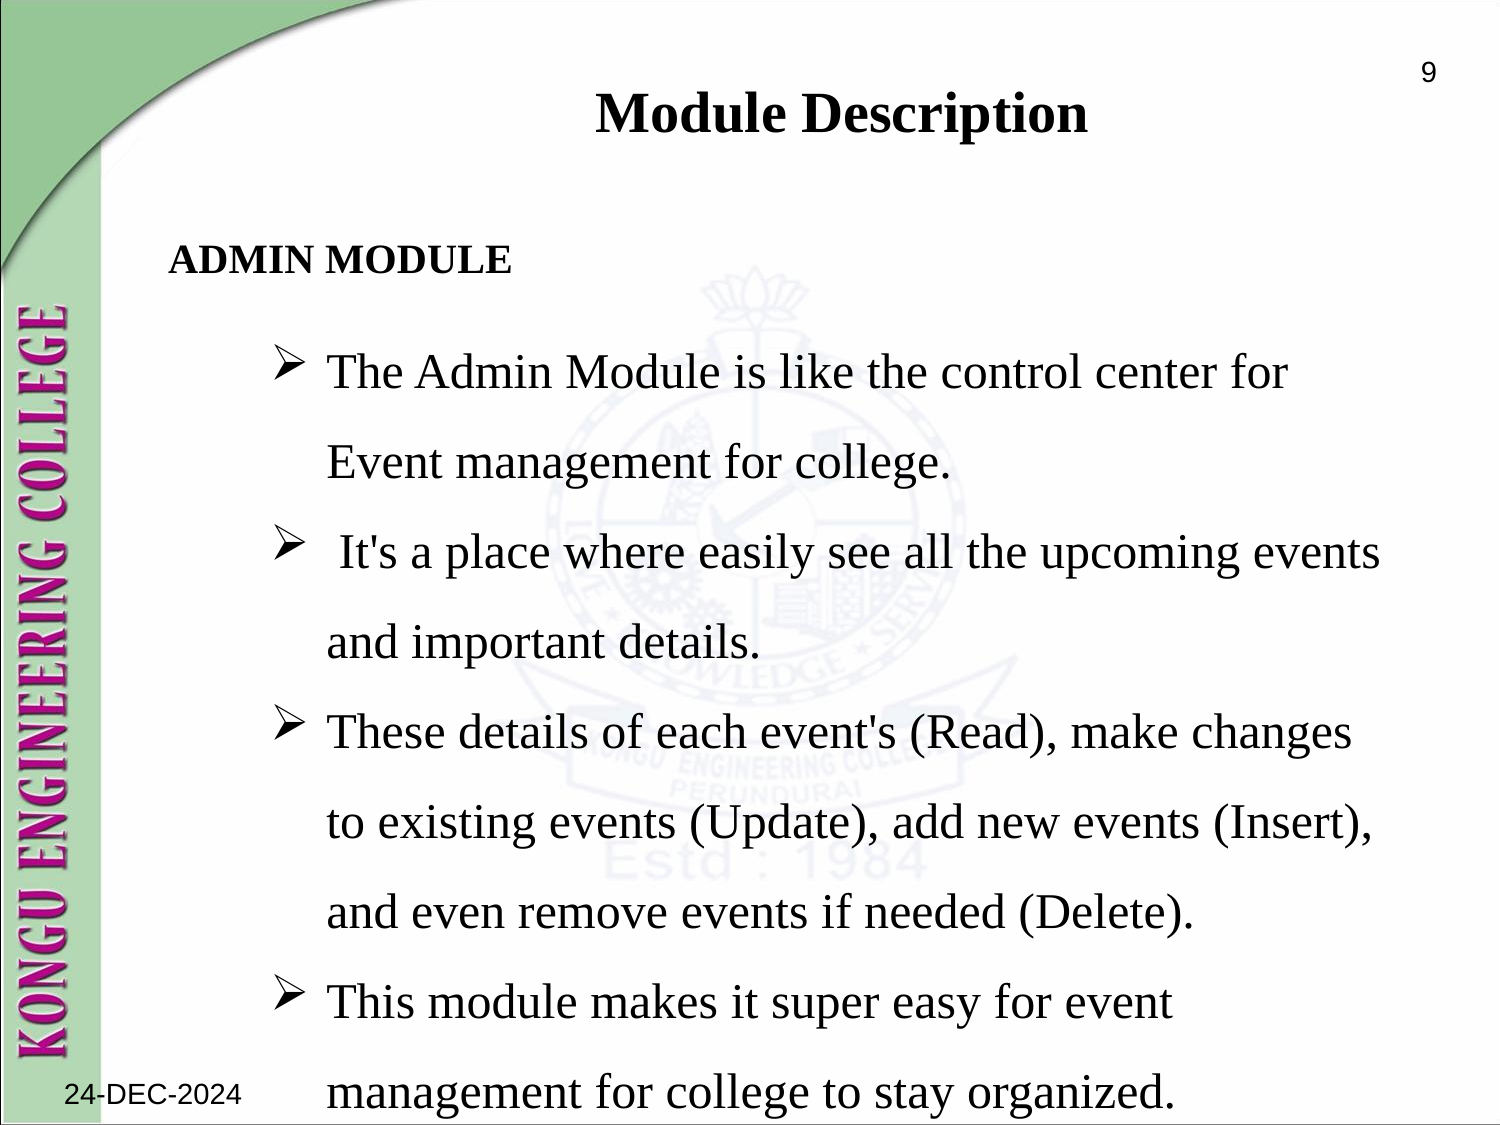

9
 Module Description
ADMIN MODULE

The Admin Module is like the control center for Event management for college.
 It's a place where easily see all the upcoming events and important details.
These details of each event's (Read), make changes to existing events (Update), add new events (Insert), and even remove events if needed (Delete).
This module makes it super easy for event management for college to stay organized.

24-DEC-2024